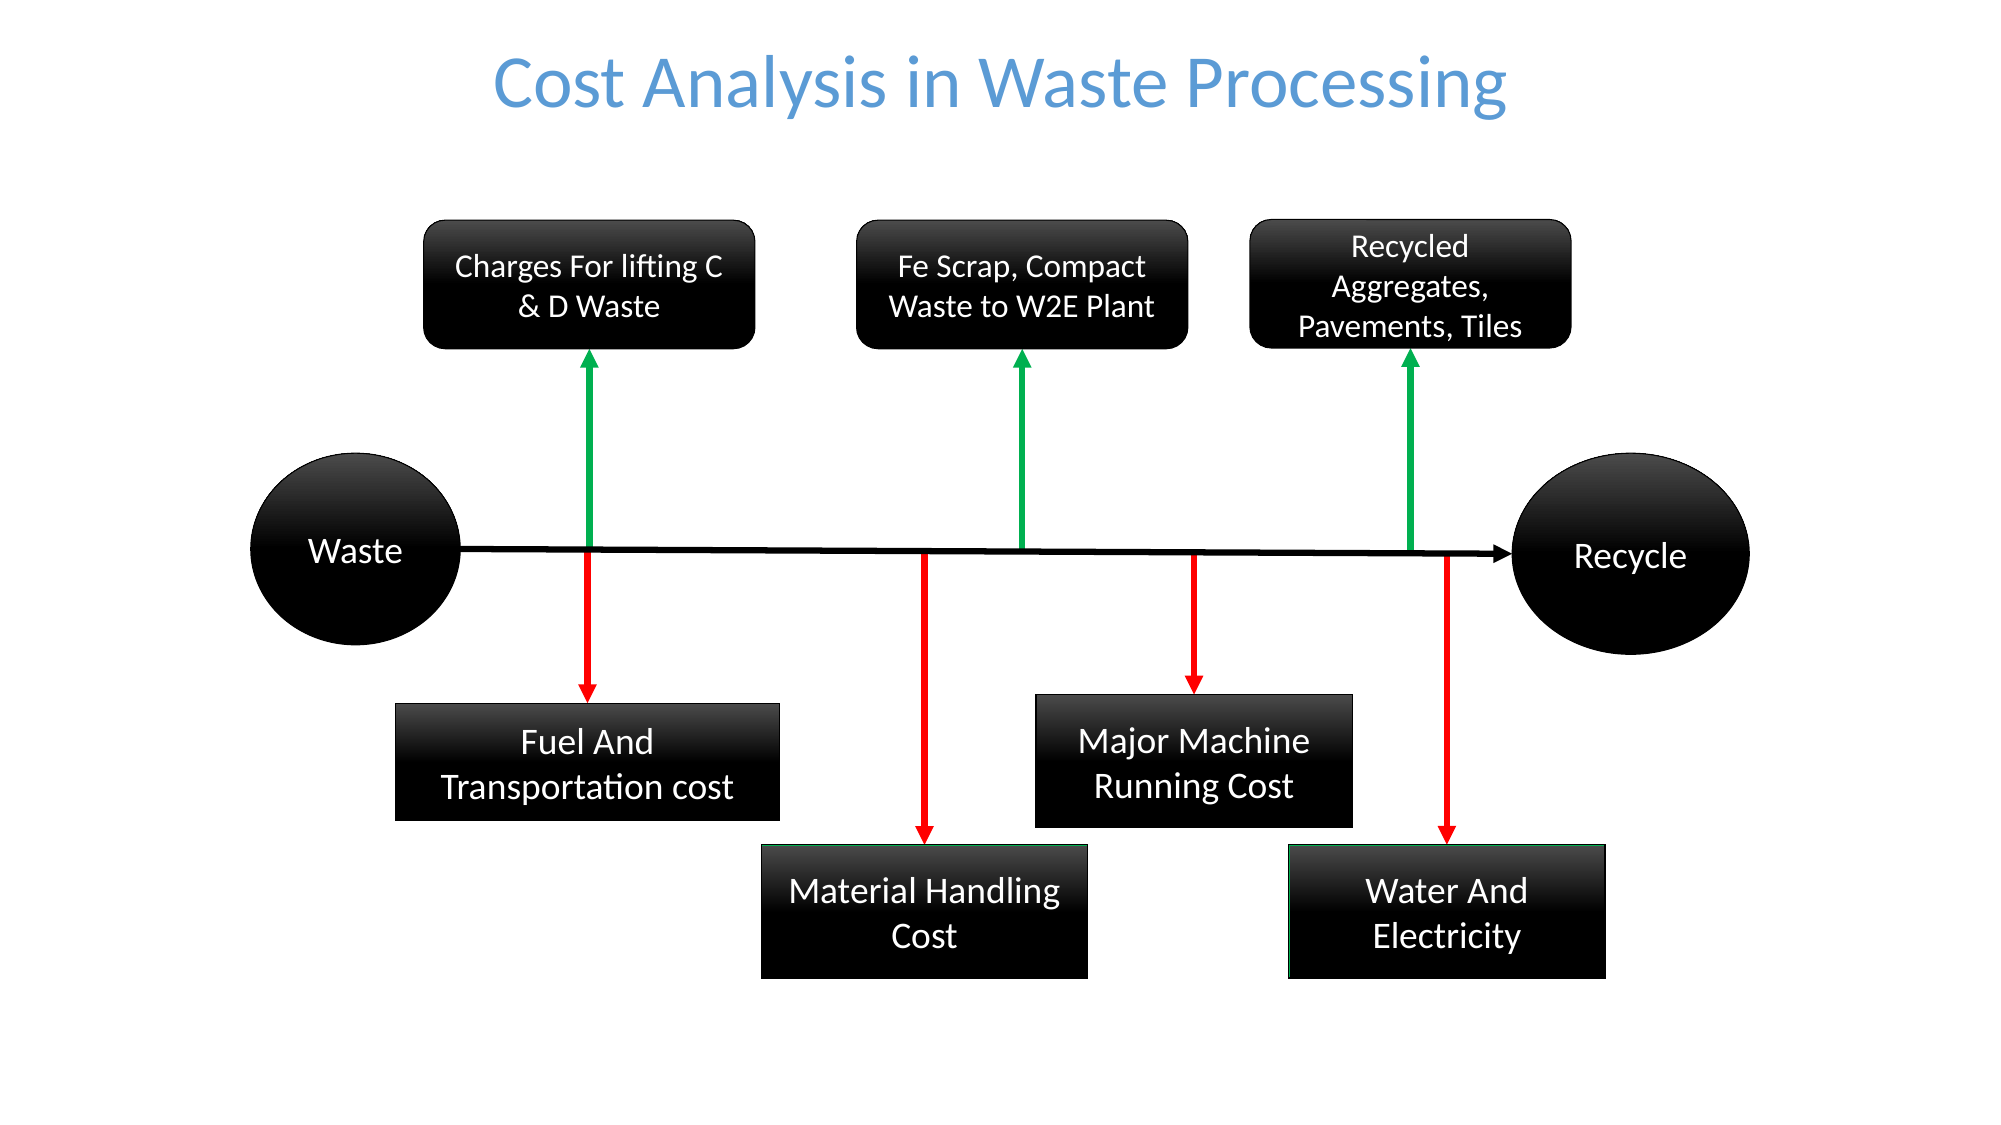

# Cost Analysis in Waste Processing
Recycled Aggregates, Pavements, Tiles
Charges For lifting C & D Waste
Fe Scrap, Compact Waste to W2E Plant
Waste
Recycle
Major Machine Running Cost
Fuel And Transportation cost
Water And Electricity
Material Handling Cost